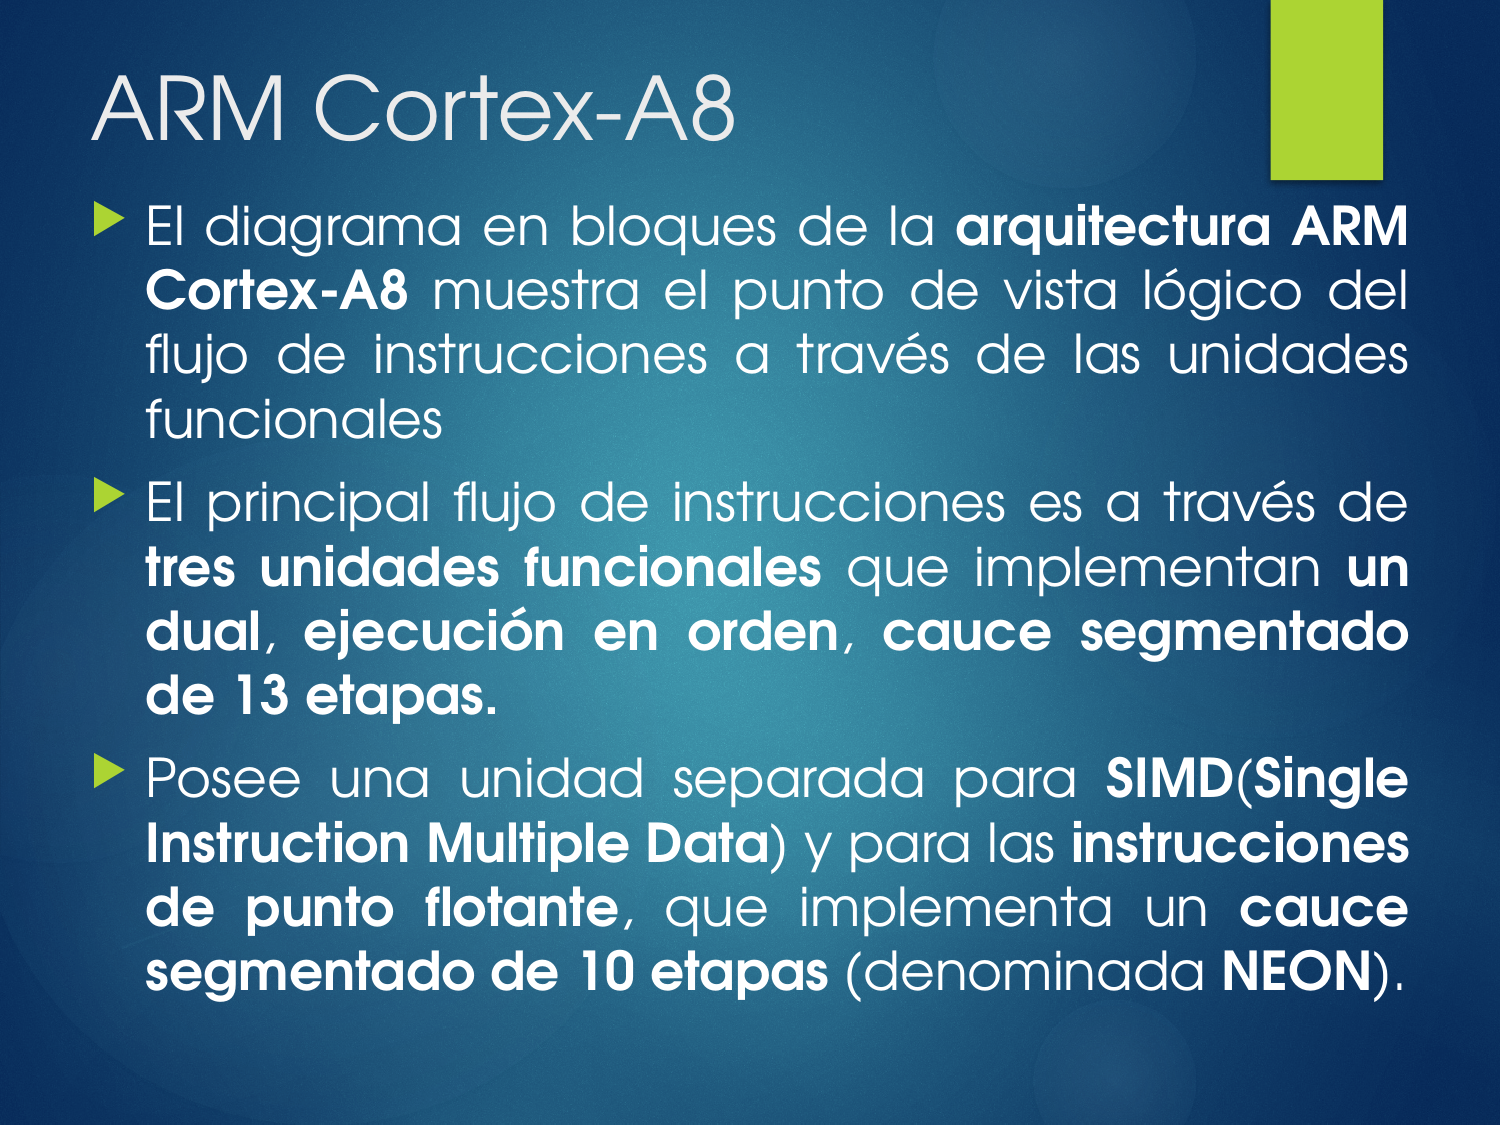

# ARM Cortex-A8
El diagrama en bloques de la arquitectura ARM Cortex-A8 muestra el punto de vista lógico del flujo de instrucciones a través de las unidades funcionales
El principal flujo de instrucciones es a través de tres unidades funcionales que implementan un dual, ejecución en orden, cauce segmentado de 13 etapas.
Posee una unidad separada para SIMD(Single Instruction Multiple Data) y para las instrucciones de punto flotante, que implementa un cauce segmentado de 10 etapas (denominada NEON).